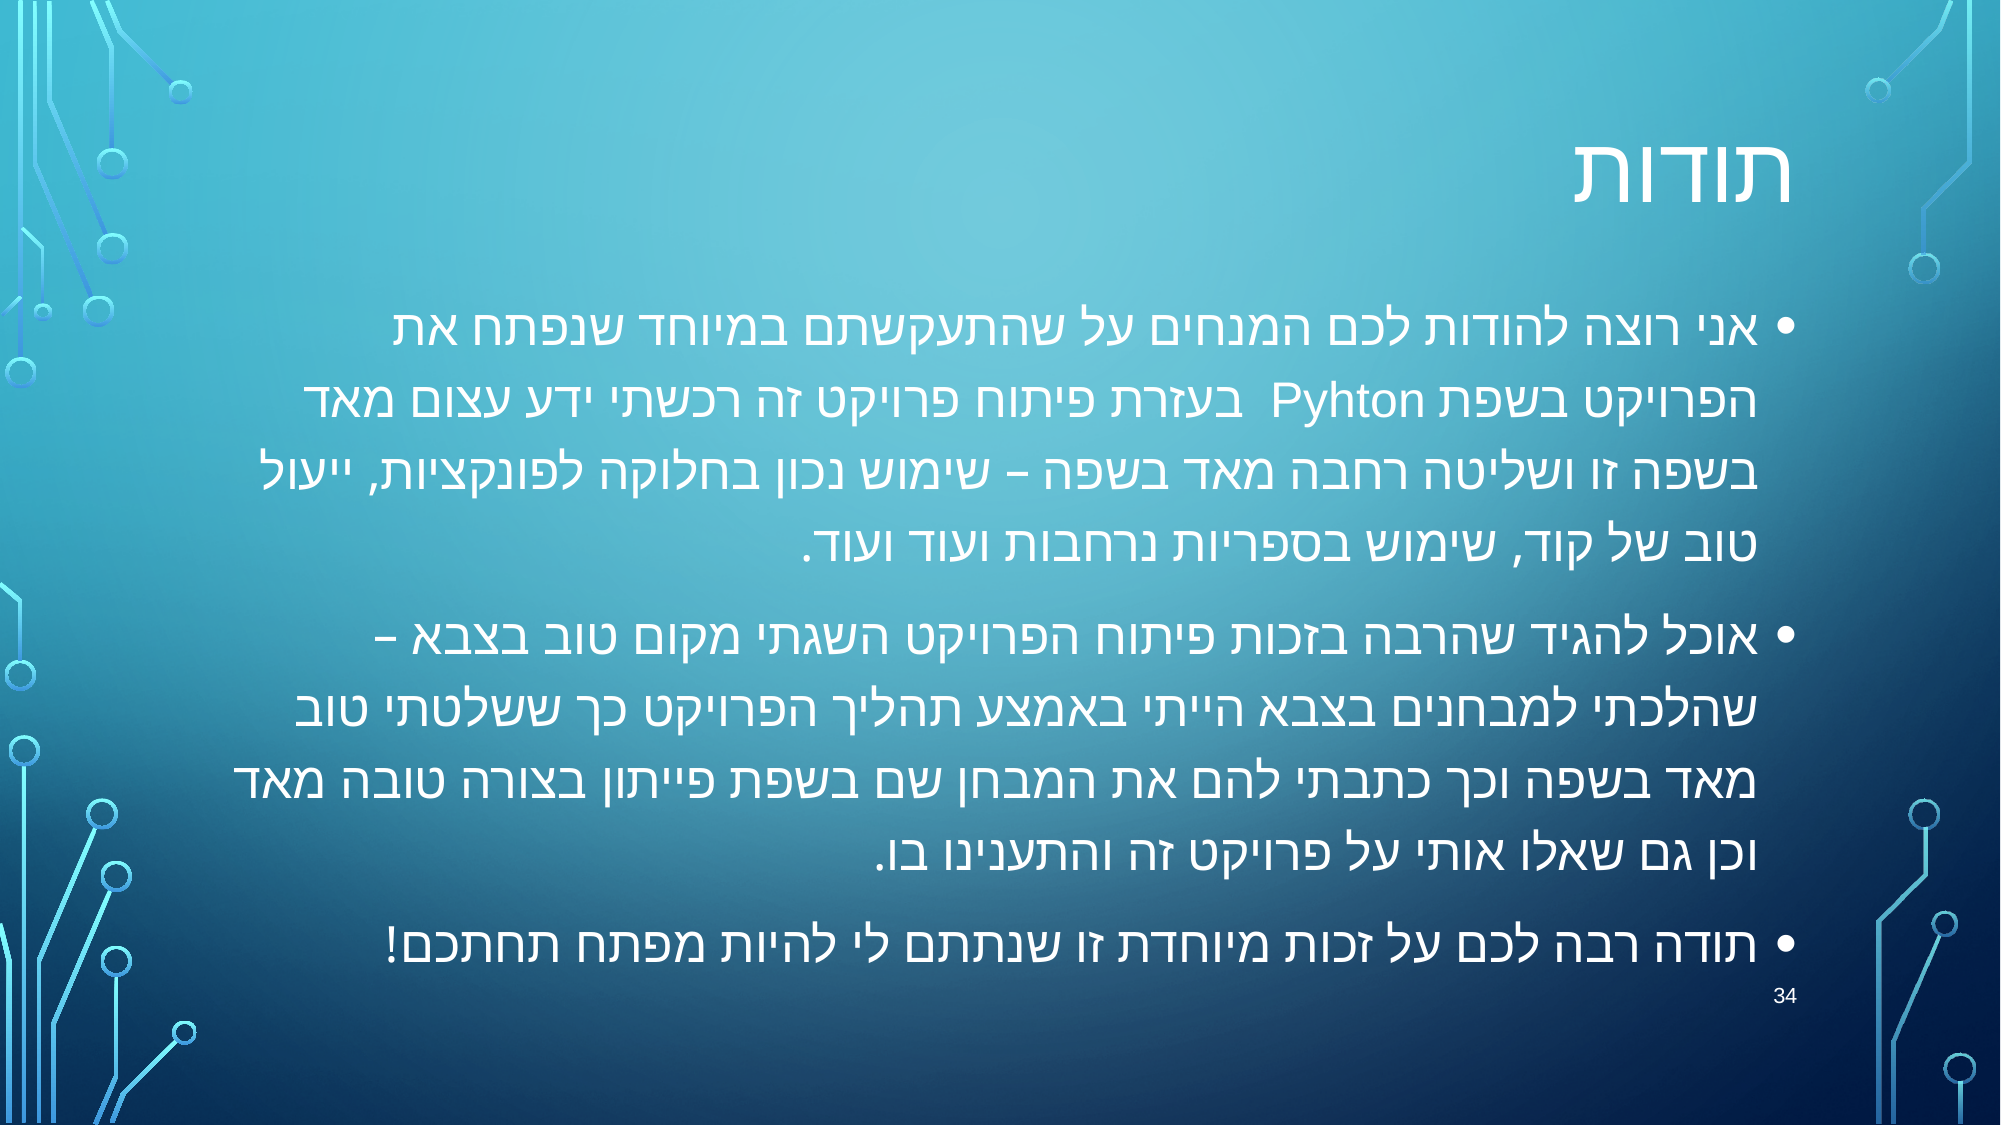

# תודות
אני רוצה להודות לכם המנחים על שהתעקשתם במיוחד שנפתח את הפרויקט בשפת Pyhton  בעזרת פיתוח פרויקט זה רכשתי ידע עצום מאד בשפה זו ושליטה רחבה מאד בשפה – שימוש נכון בחלוקה לפונקציות, ייעול טוב של קוד, שימוש בספריות נרחבות ועוד ועוד.
אוכל להגיד שהרבה בזכות פיתוח הפרויקט השגתי מקום טוב בצבא – שהלכתי למבחנים בצבא הייתי באמצע תהליך הפרויקט כך ששלטתי טוב מאד בשפה וכך כתבתי להם את המבחן שם בשפת פייתון בצורה טובה מאד וכן גם שאלו אותי על פרויקט זה והתענינו בו.
תודה רבה לכם על זכות מיוחדת זו שנתתם לי להיות מפתח תחתכם!
34